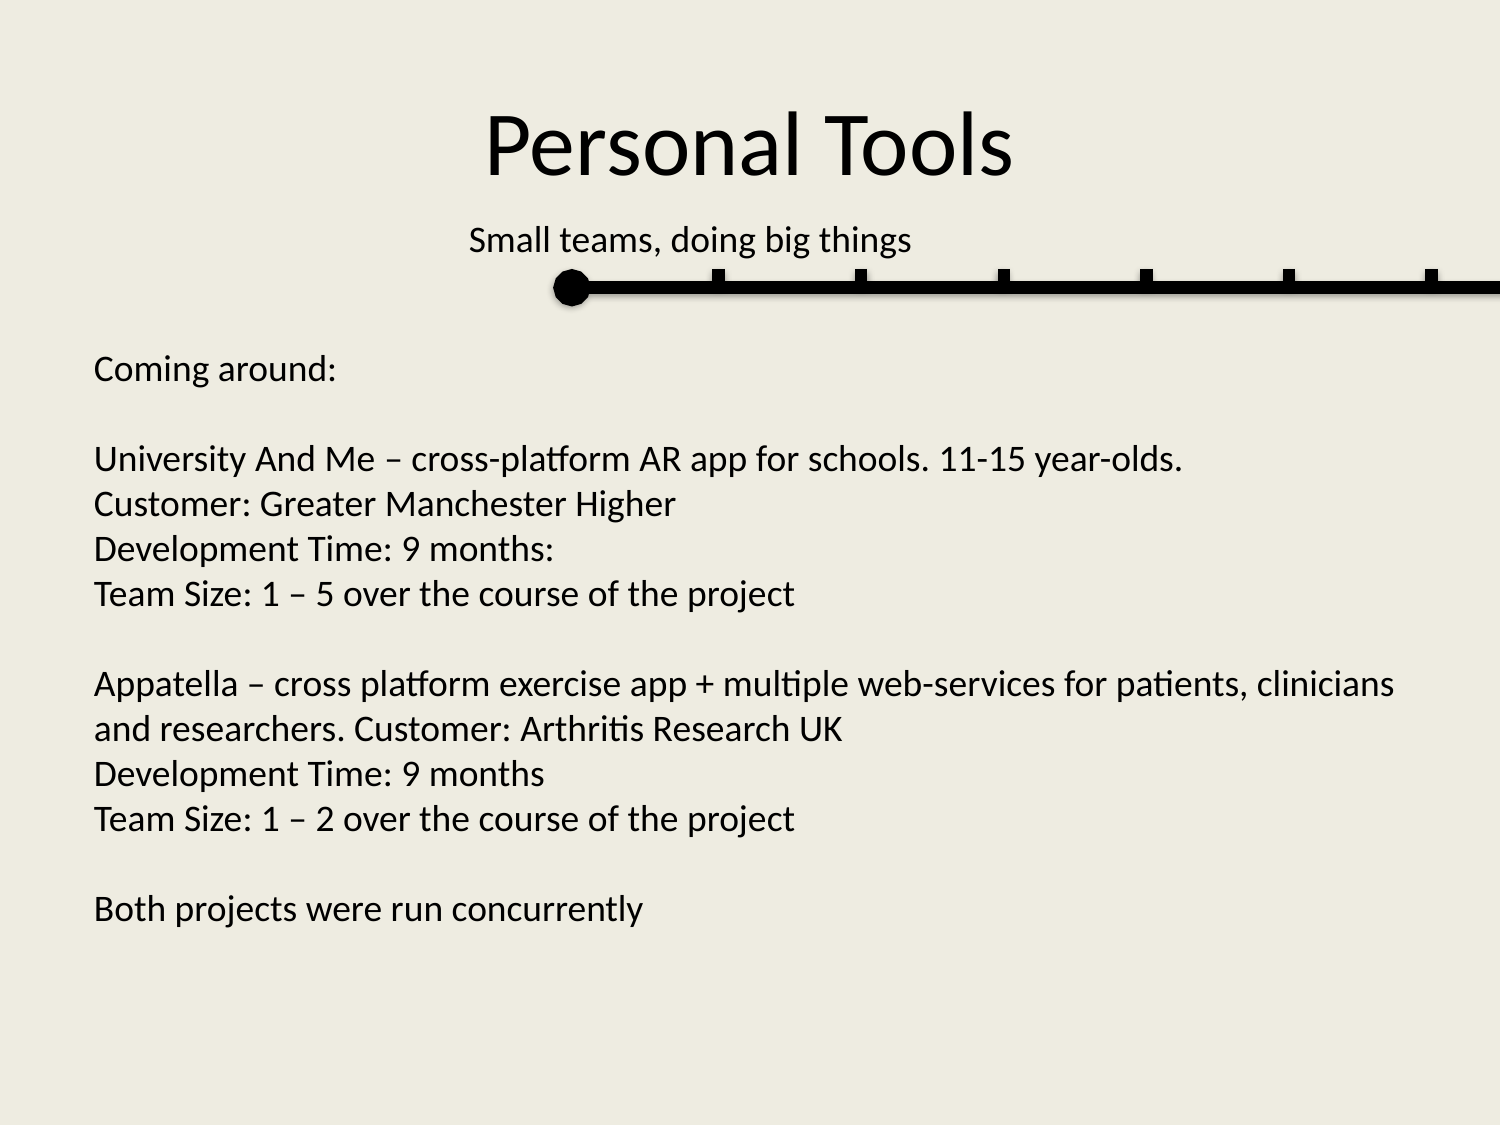

# Personal Tools
Small teams, doing big things
Coming around:

University And Me – cross-platform AR app for schools. 11-15 year-olds.
Customer: Greater Manchester Higher
Development Time: 9 months:
Team Size: 1 – 5 over the course of the project

Appatella – cross platform exercise app + multiple web-services for patients, clinicians and researchers. Customer: Arthritis Research UK
Development Time: 9 months
Team Size: 1 – 2 over the course of the project

Both projects were run concurrently